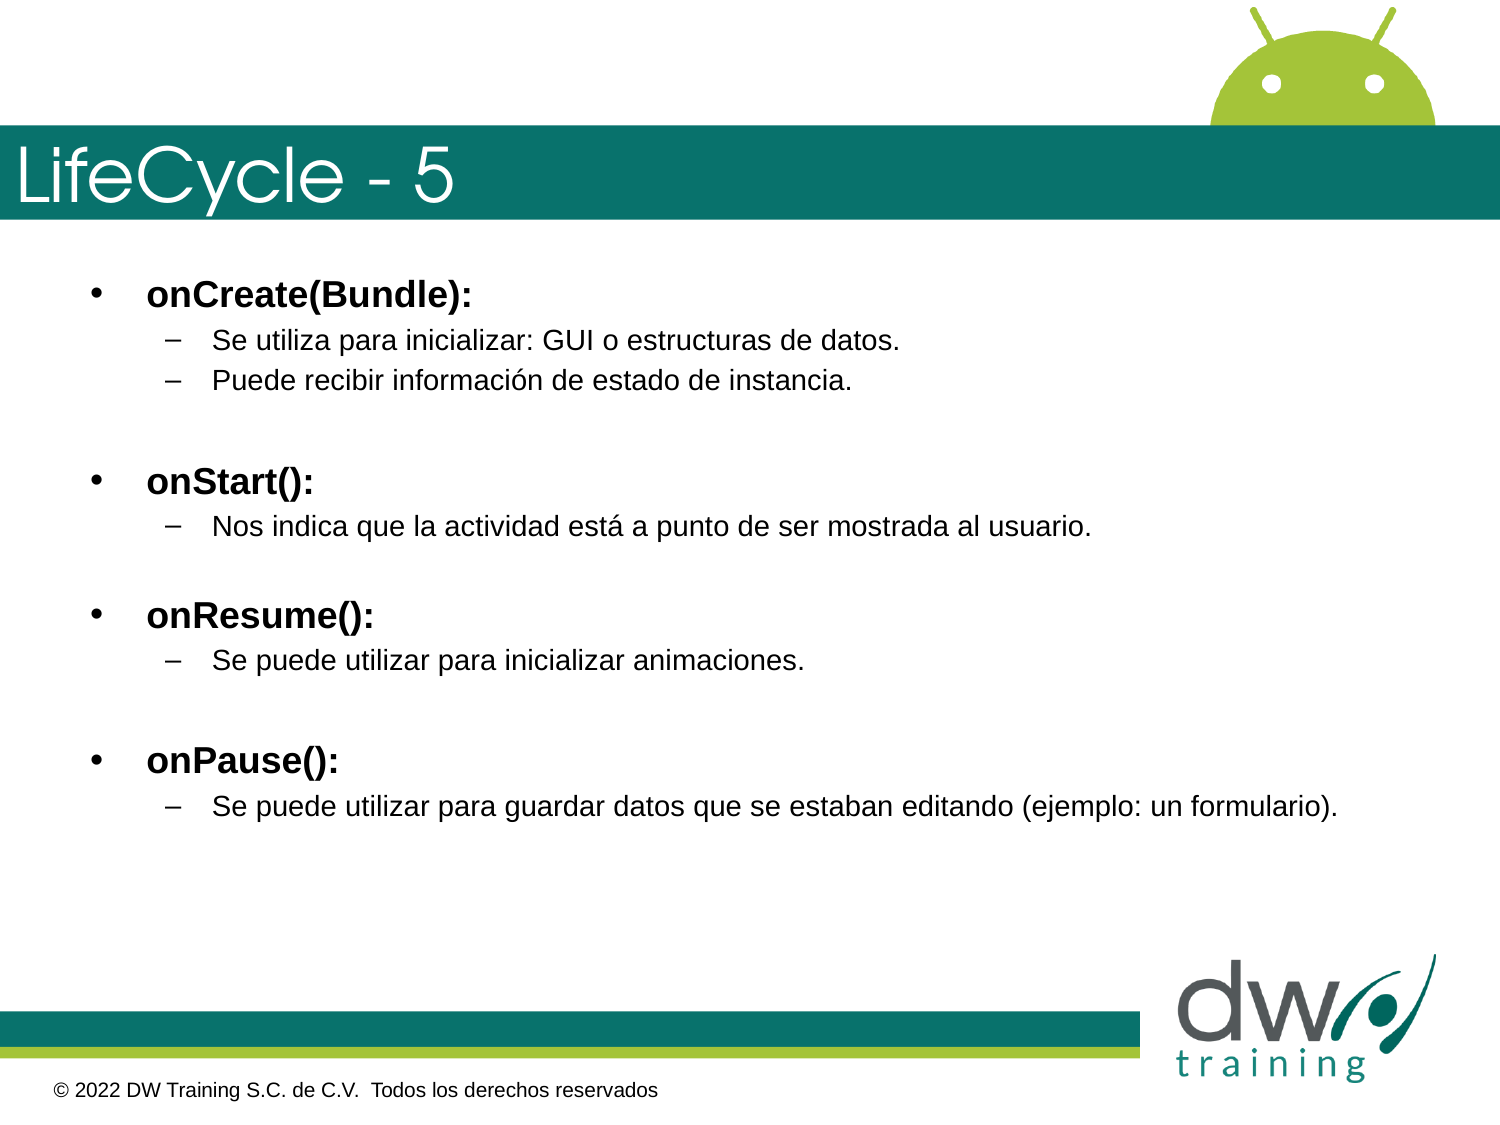

# LifeCycle - 5
onCreate(Bundle):
Se utiliza para inicializar: GUI o estructuras de datos.
Puede recibir información de estado de instancia.

onStart():
Nos indica que la actividad está a punto de ser mostrada al usuario.

onResume():
Se puede utilizar para inicializar animaciones.

onPause():
Se puede utilizar para guardar datos que se estaban editando (ejemplo: un formulario).